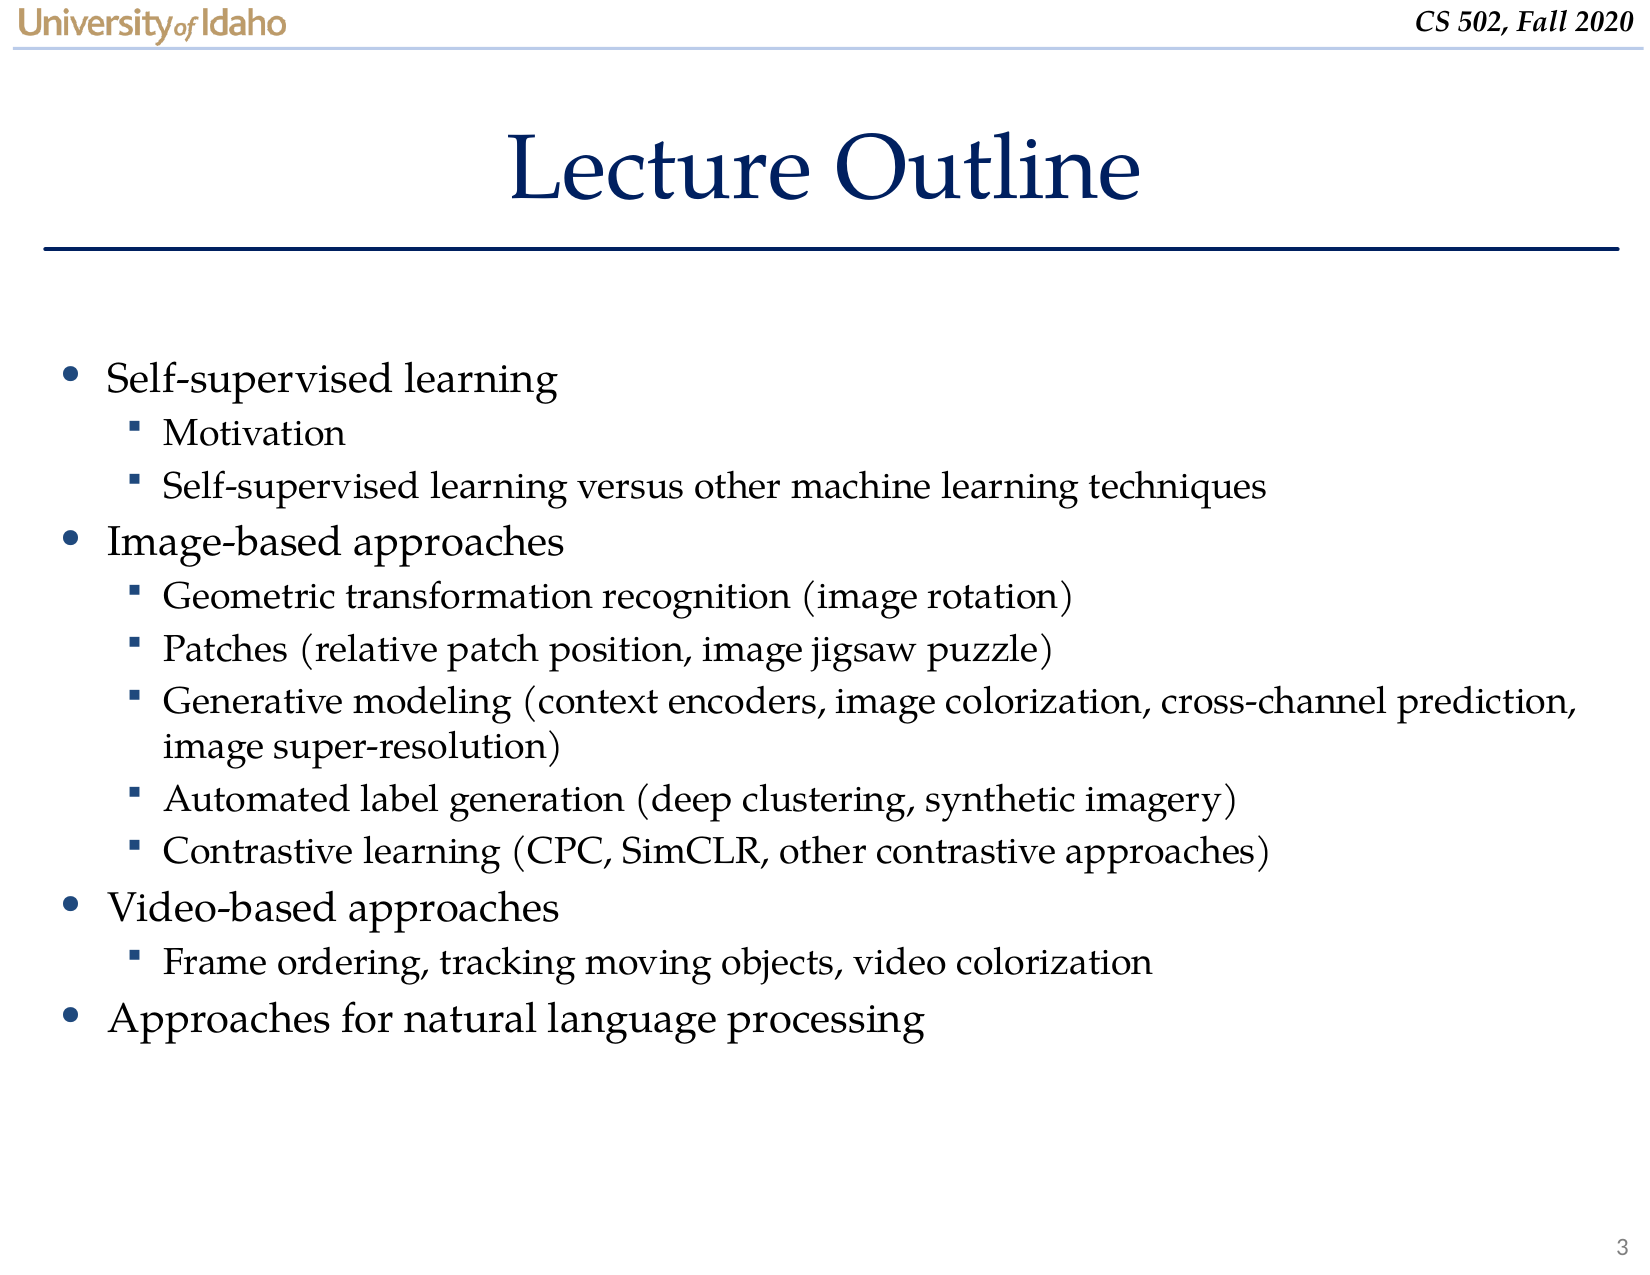

# Lecture Outline
Self-supervised learning
Motivation
Self-supervised learning versus other machine learning techniques
Image-based approaches
Geometric transformation recognition (image rotation)
Patches (relative patch position, image jigsaw puzzle)
Generative modeling (context encoders, image colorization, cross-channel prediction, image super-resolution)
Automated label generation (deep clustering, synthetic imagery)
Contrastive learning (CPC, SimCLR, other contrastive approaches)
Video-based approaches
Frame ordering, tracking moving objects, video colorization
Approaches for natural language processing